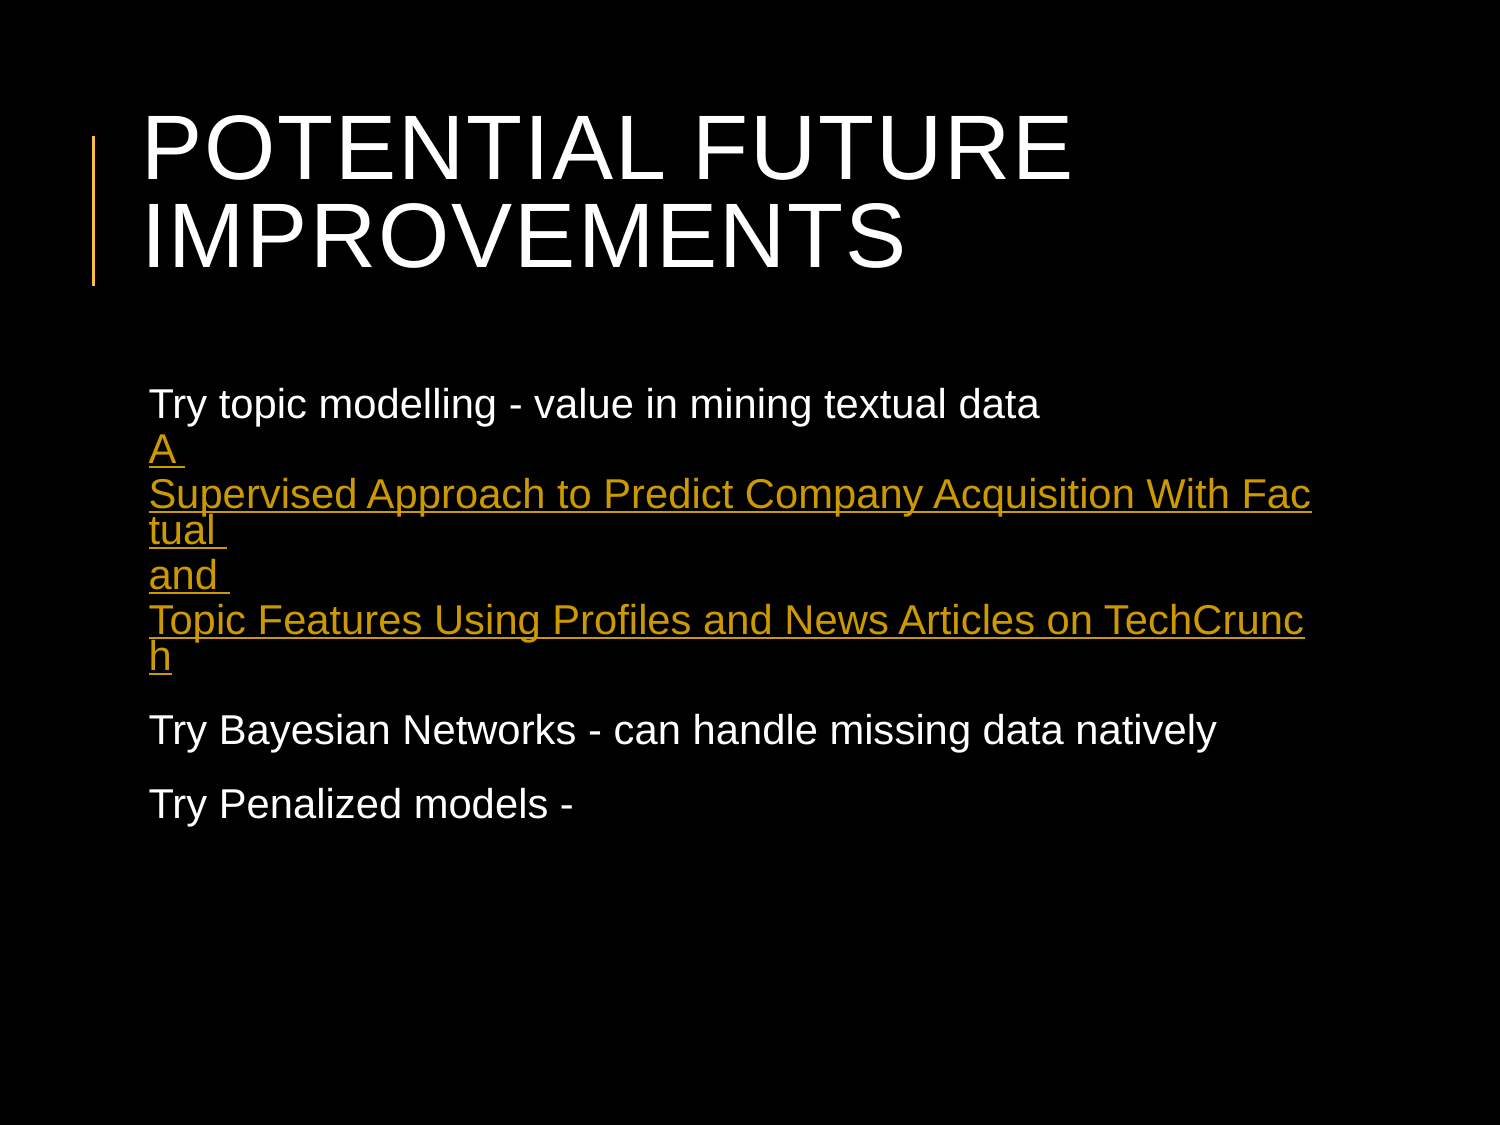

# Potential Future Improvements
Try topic modelling - value in mining textual data
A Supervised Approach to Predict Company Acquisition With Factual and Topic Features Using Profiles and News Articles on TechCrunch
Try Bayesian Networks - can handle missing data natively
Try Penalized models -